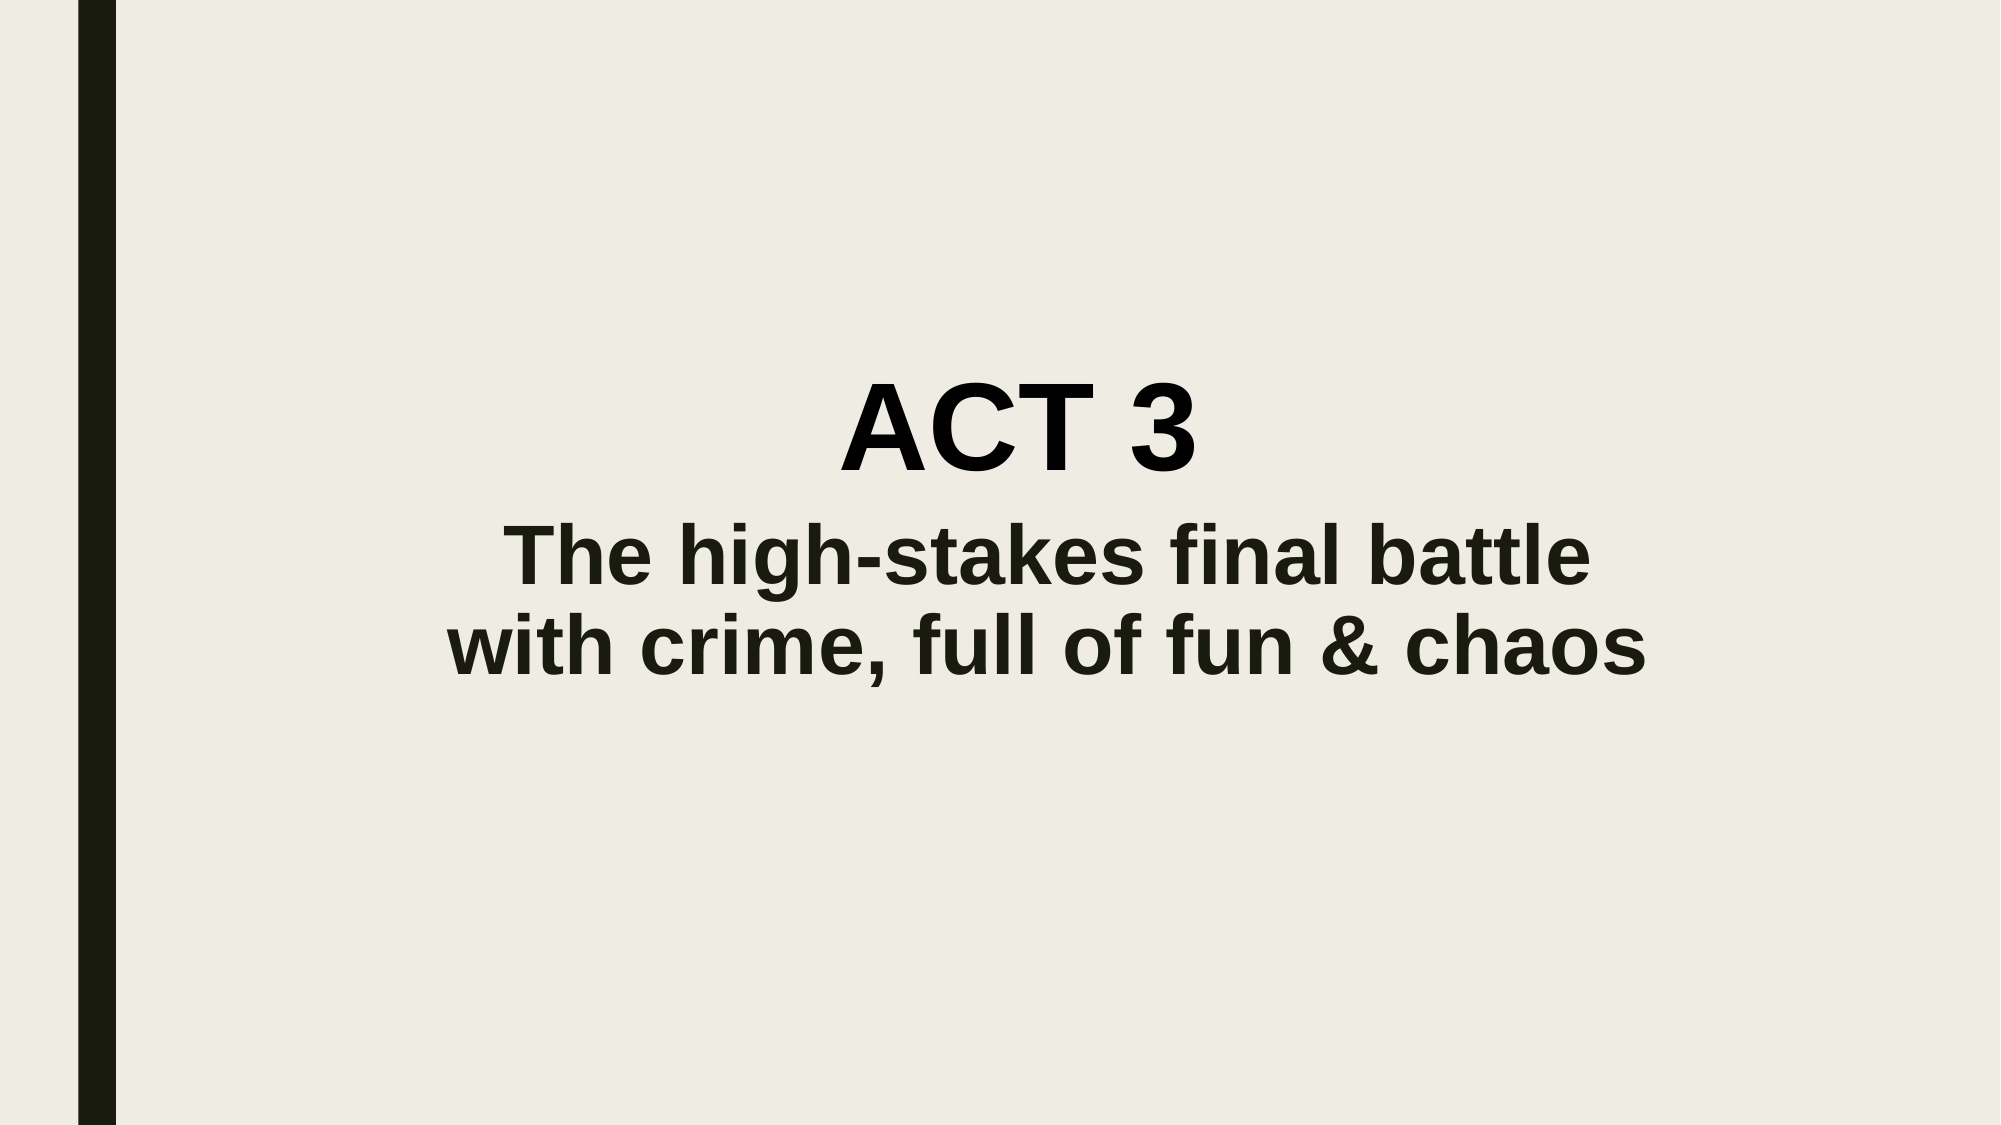

ACT 3
# The high-stakes final battle with crime, full of fun & chaos